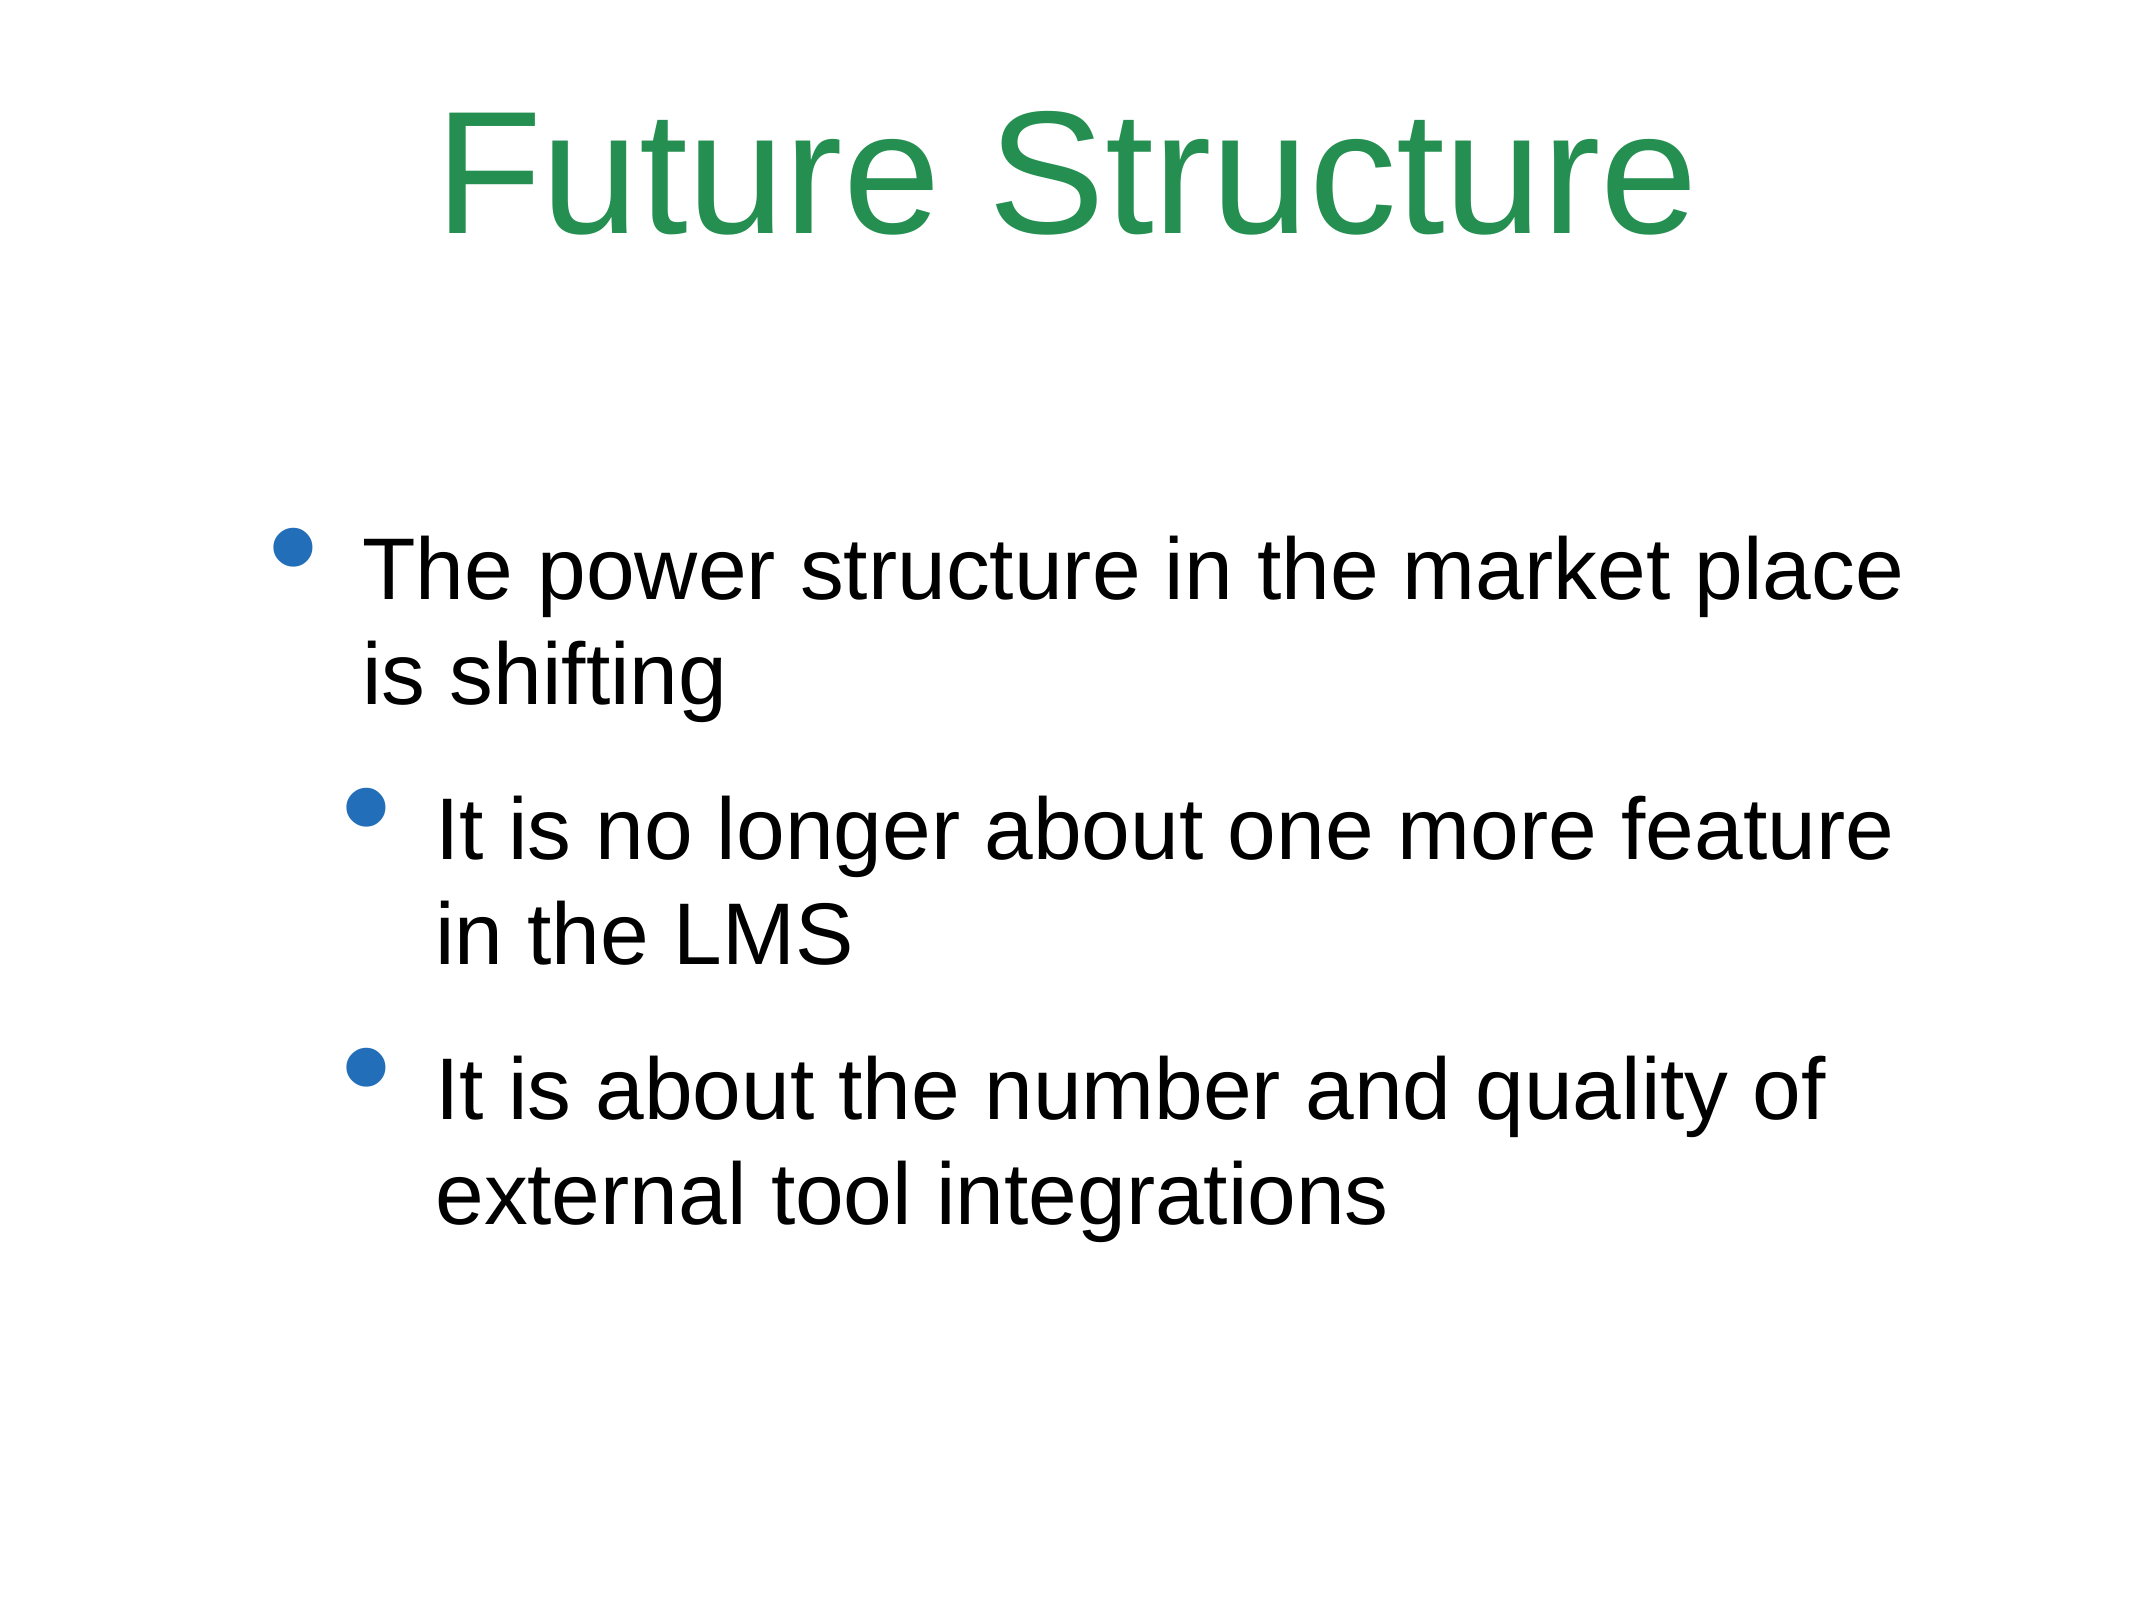

# Future Structure
The power structure in the market place is shifting
It is no longer about one more feature in the LMS
It is about the number and quality of external tool integrations